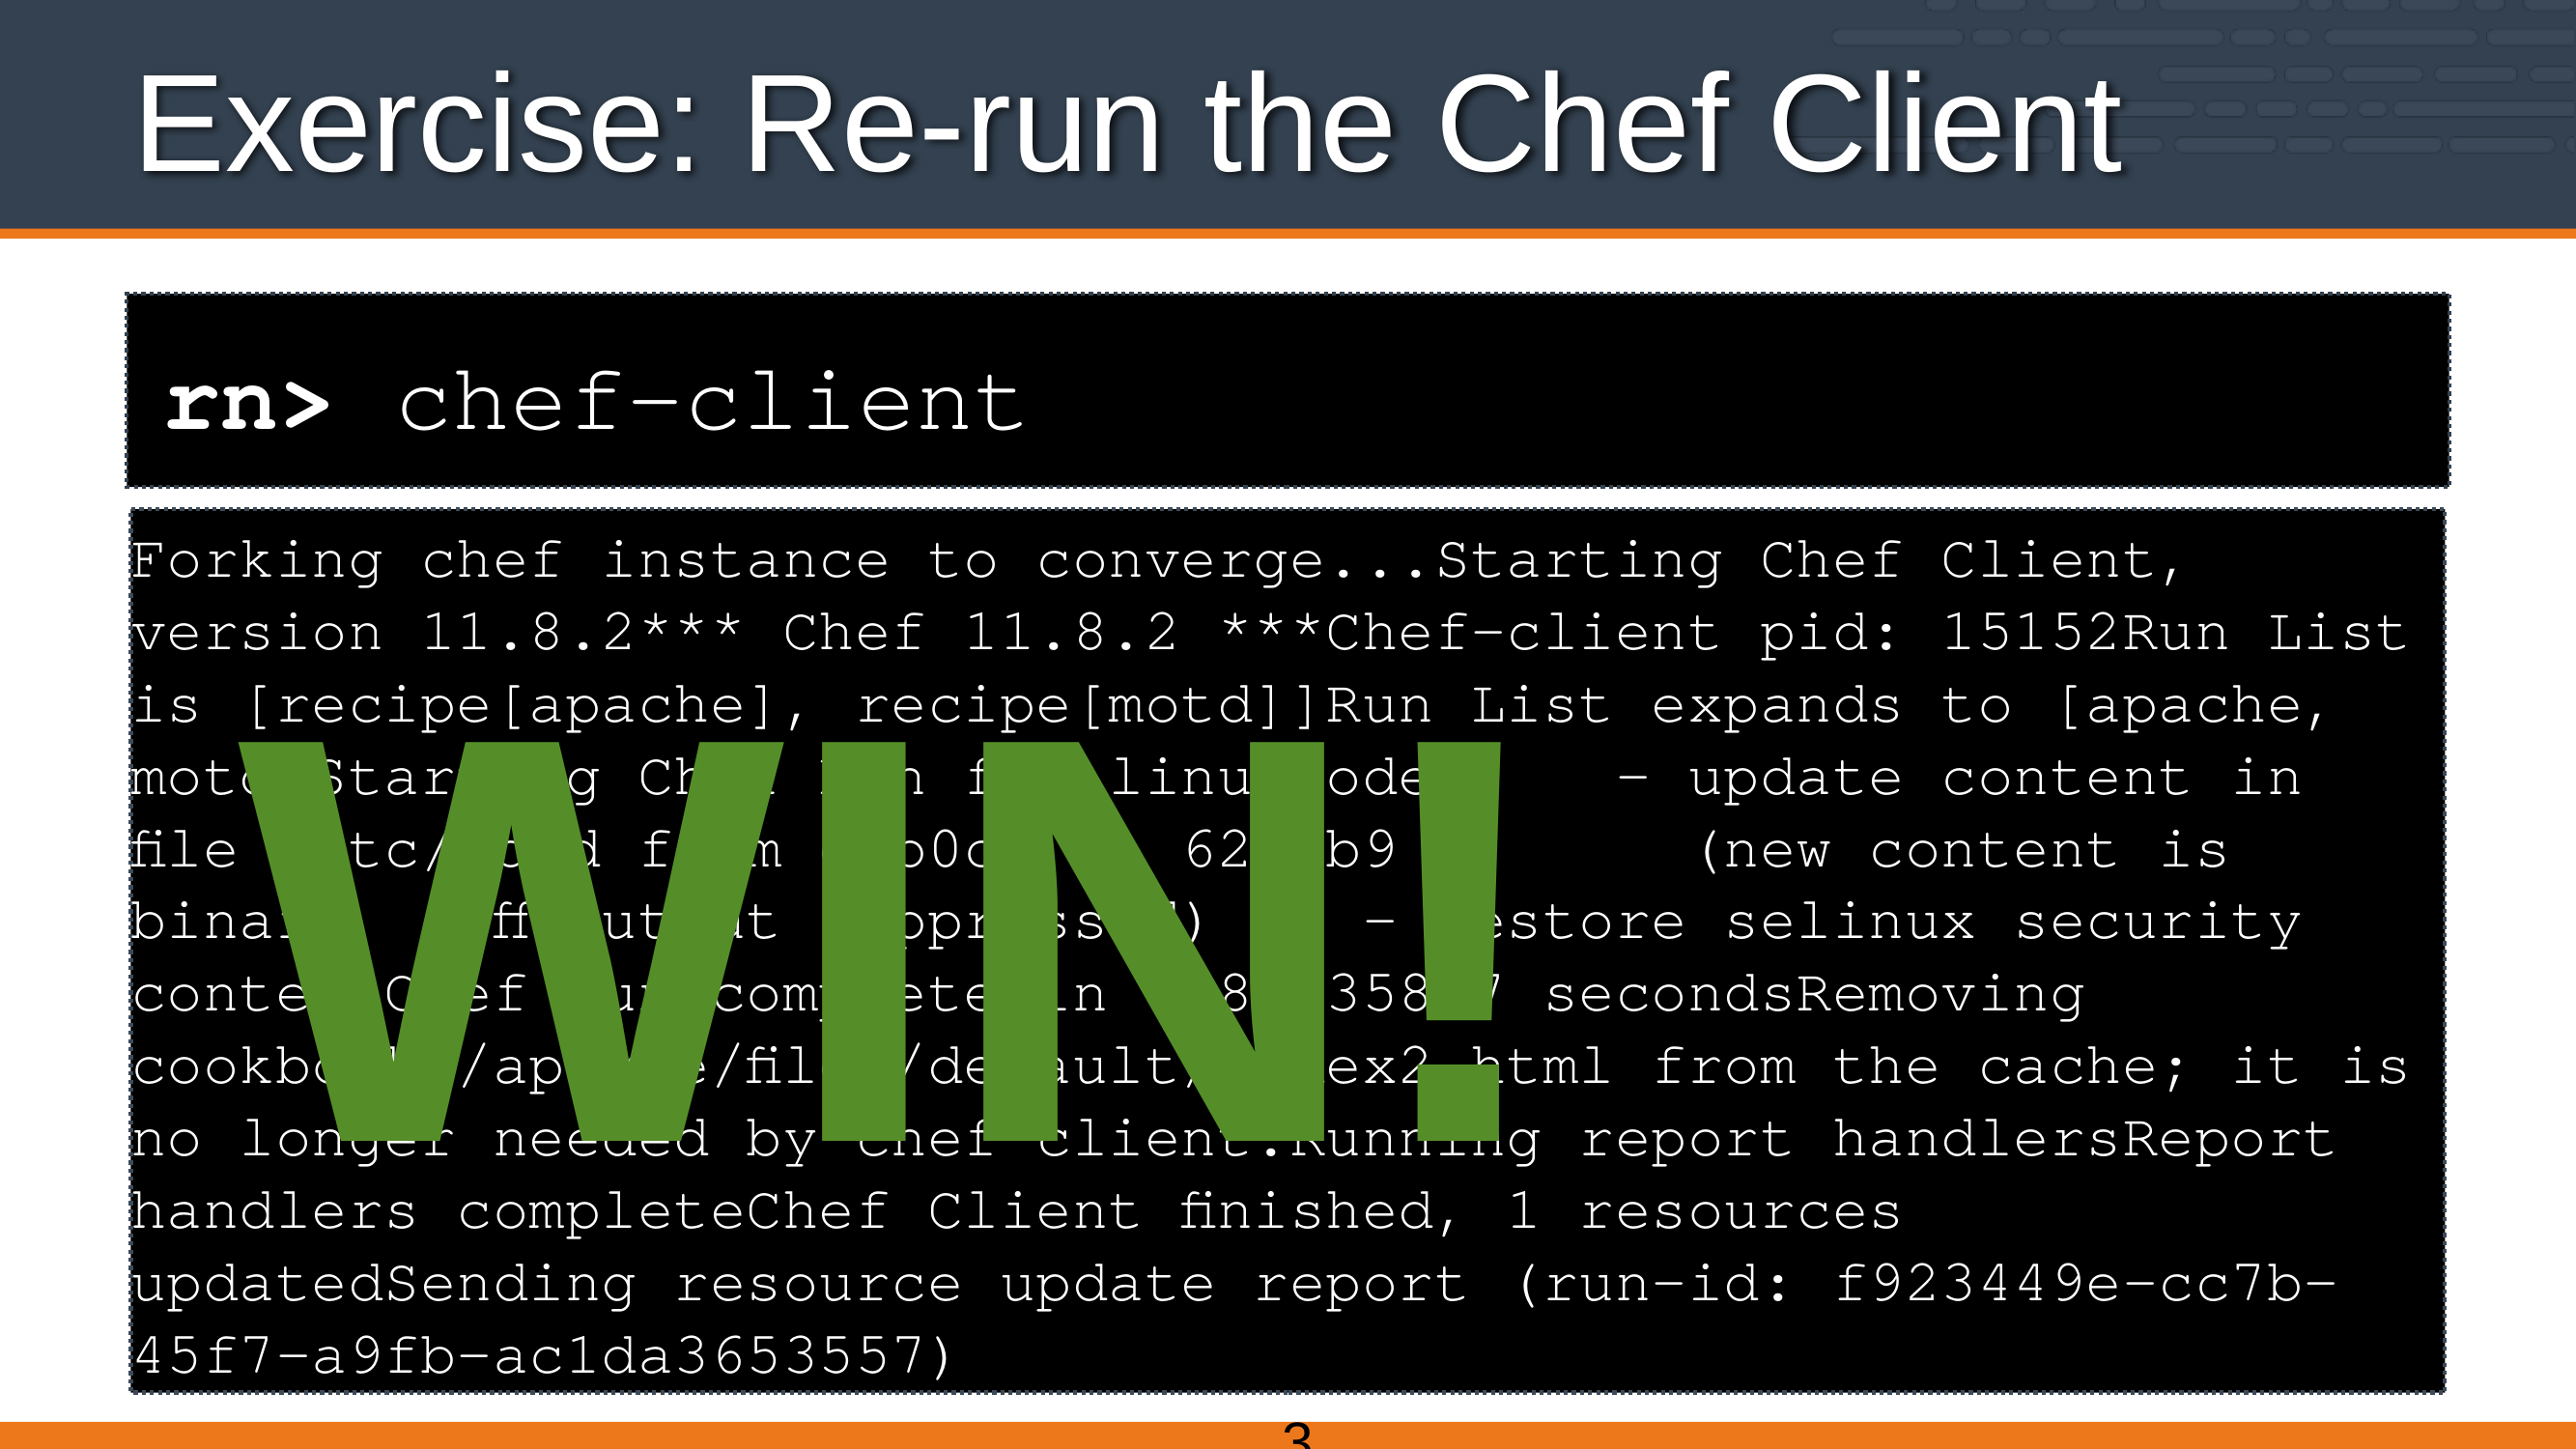

# Exercise: Re-run the Chef Client
rn> chef-client
Forking chef instance to converge...Starting Chef Client, version 11.8.2*** Chef 11.8.2 ***Chef-client pid: 15152Run List is [recipe[apache], recipe[motd]]Run List expands to [apache, motd]Starting Chef Run for linuxnode…    - update content in file /etc/motd from e3b0c4 to 62ebb9        (new content is binary, diff output suppressed)    - restore selinux security contextChef Run complete in 6.81035877 secondsRemoving cookbooks/apache/files/default/index2.html from the cache; it is no longer needed by chef-client.Running report handlersReport handlers completeChef Client finished, 1 resources updatedSending resource update report (run-id: f923449e-cc7b-45f7-a9fb-ac1da3653557)
WIN!
345